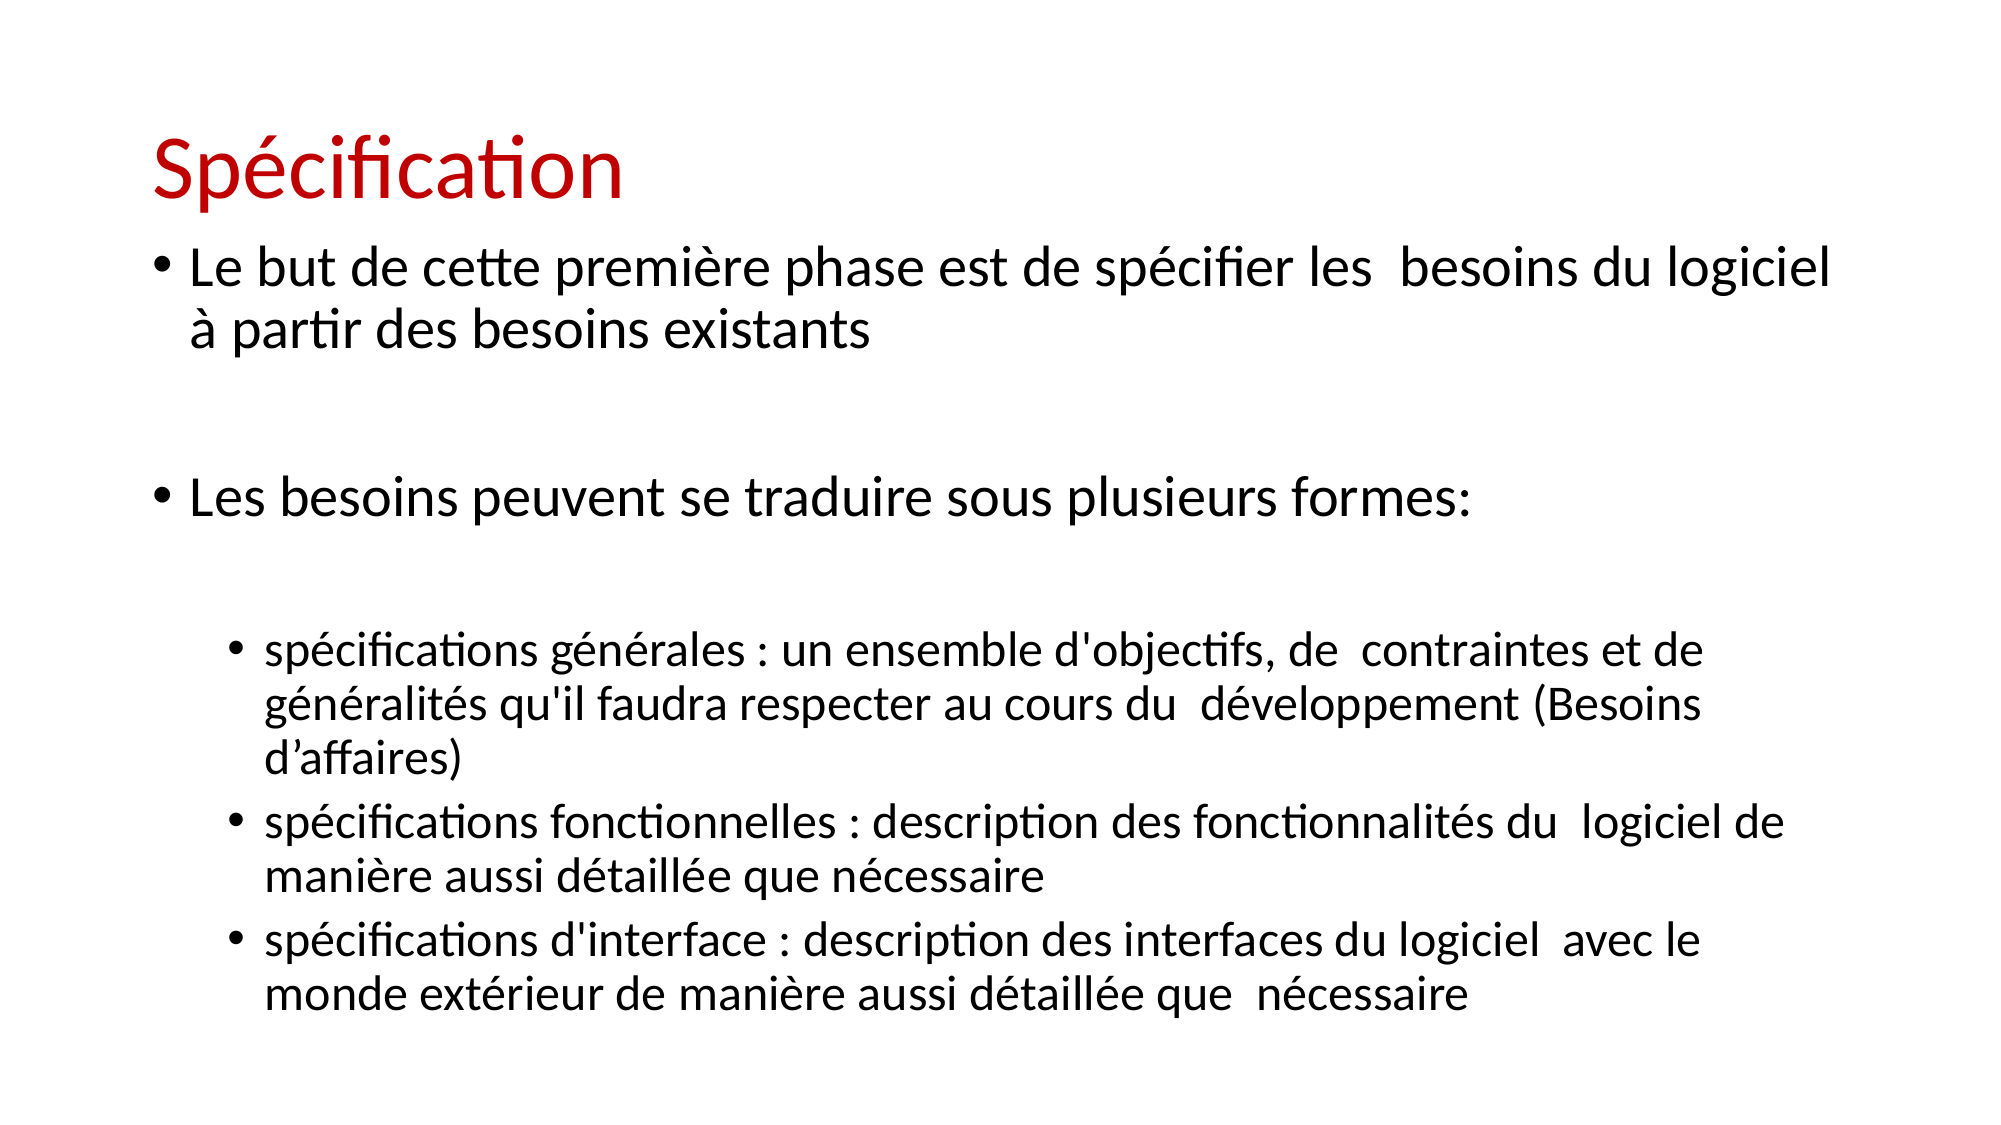

# Spécification
Le but de cette première phase est de spécifier les  besoins du logiciel à partir des besoins existants

Les besoins peuvent se traduire sous plusieurs formes:

spécifications générales : un ensemble d'objectifs, de  contraintes et de généralités qu'il faudra respecter au cours du  développement (Besoins d’affaires)
spécifications fonctionnelles : description des fonctionnalités du  logiciel de manière aussi détaillée que nécessaire
spécifications d'interface : description des interfaces du logiciel  avec le monde extérieur de manière aussi détaillée que  nécessaire